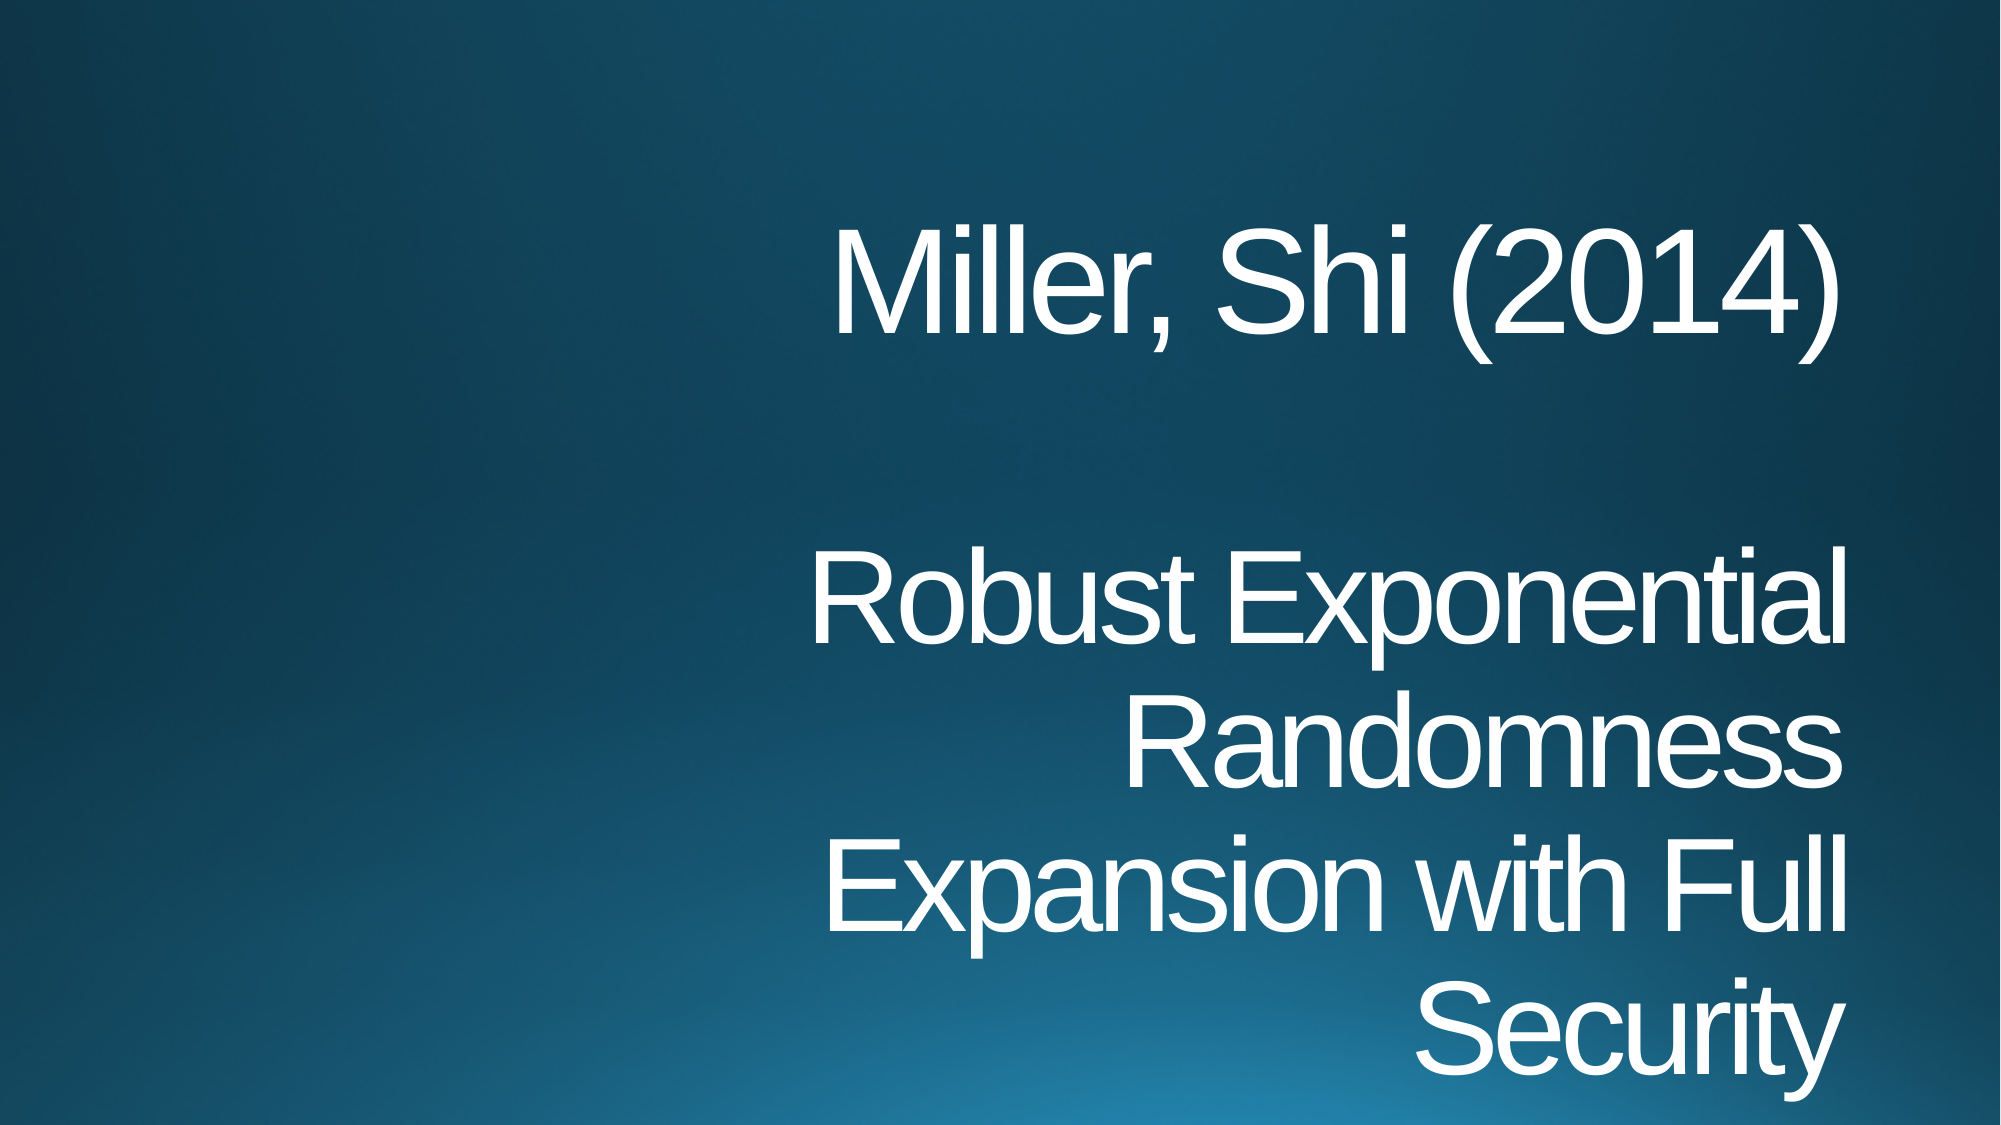

# Miller, Shi (2014) Robust Exponential Randomness Expansion with Full Security